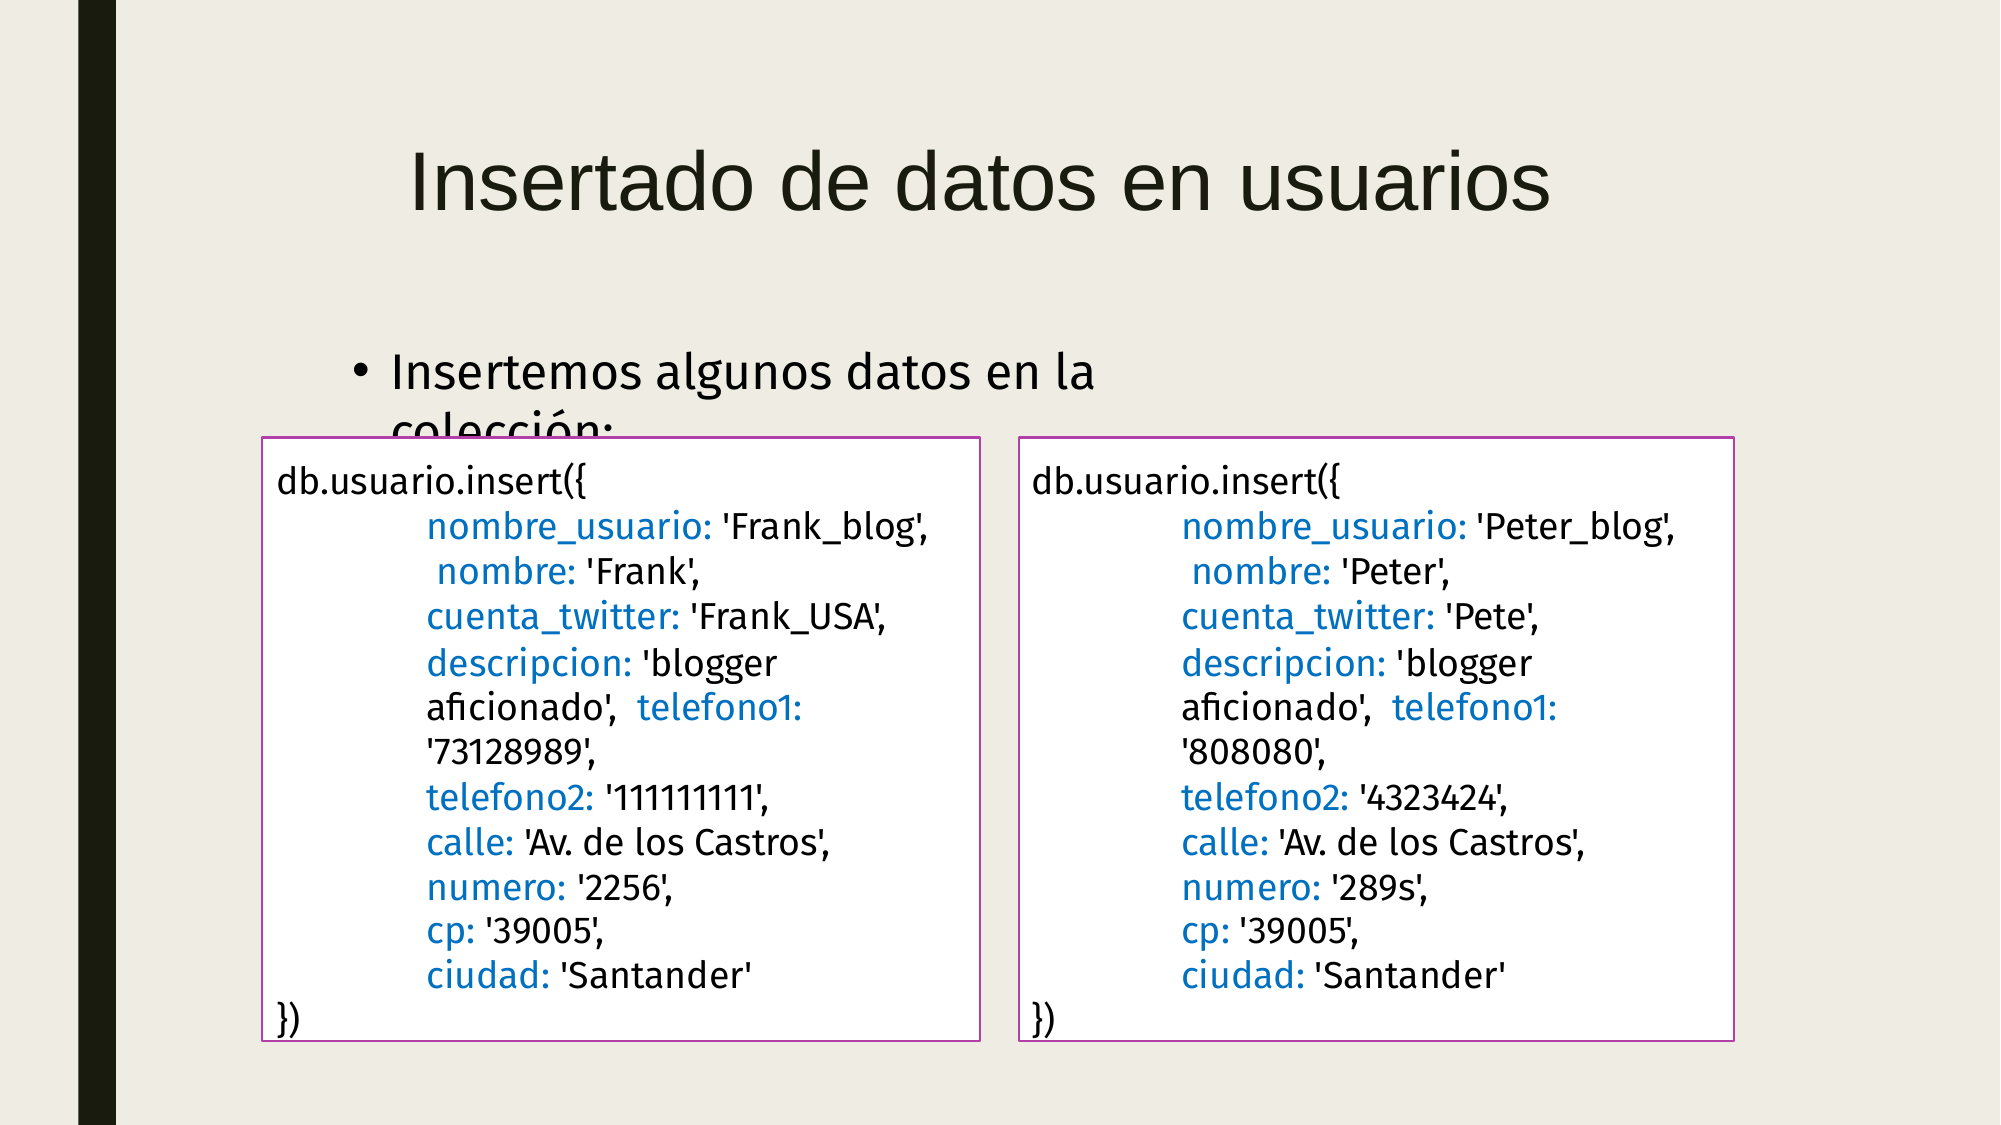

# Insertado de datos en usuarios
Insertemos algunos datos en la colección:
db.usuario.insert({
nombre_usuario: 'Frank_blog',  nombre: 'Frank',  cuenta_twitter: 'Frank_USA',
descripcion: 'blogger aficionado',  telefono1: '73128989',
telefono2: '111111111',  calle: 'Av. de los Castros',  numero: '2256',
cp: '39005',
ciudad: 'Santander'
})
db.usuario.insert({
nombre_usuario: 'Peter_blog',  nombre: 'Peter',  cuenta_twitter: 'Pete',
descripcion: 'blogger aficionado',  telefono1: '808080',
telefono2: '4323424',  calle: 'Av. de los Castros',  numero: '289s',
cp: '39005',
ciudad: 'Santander'
})